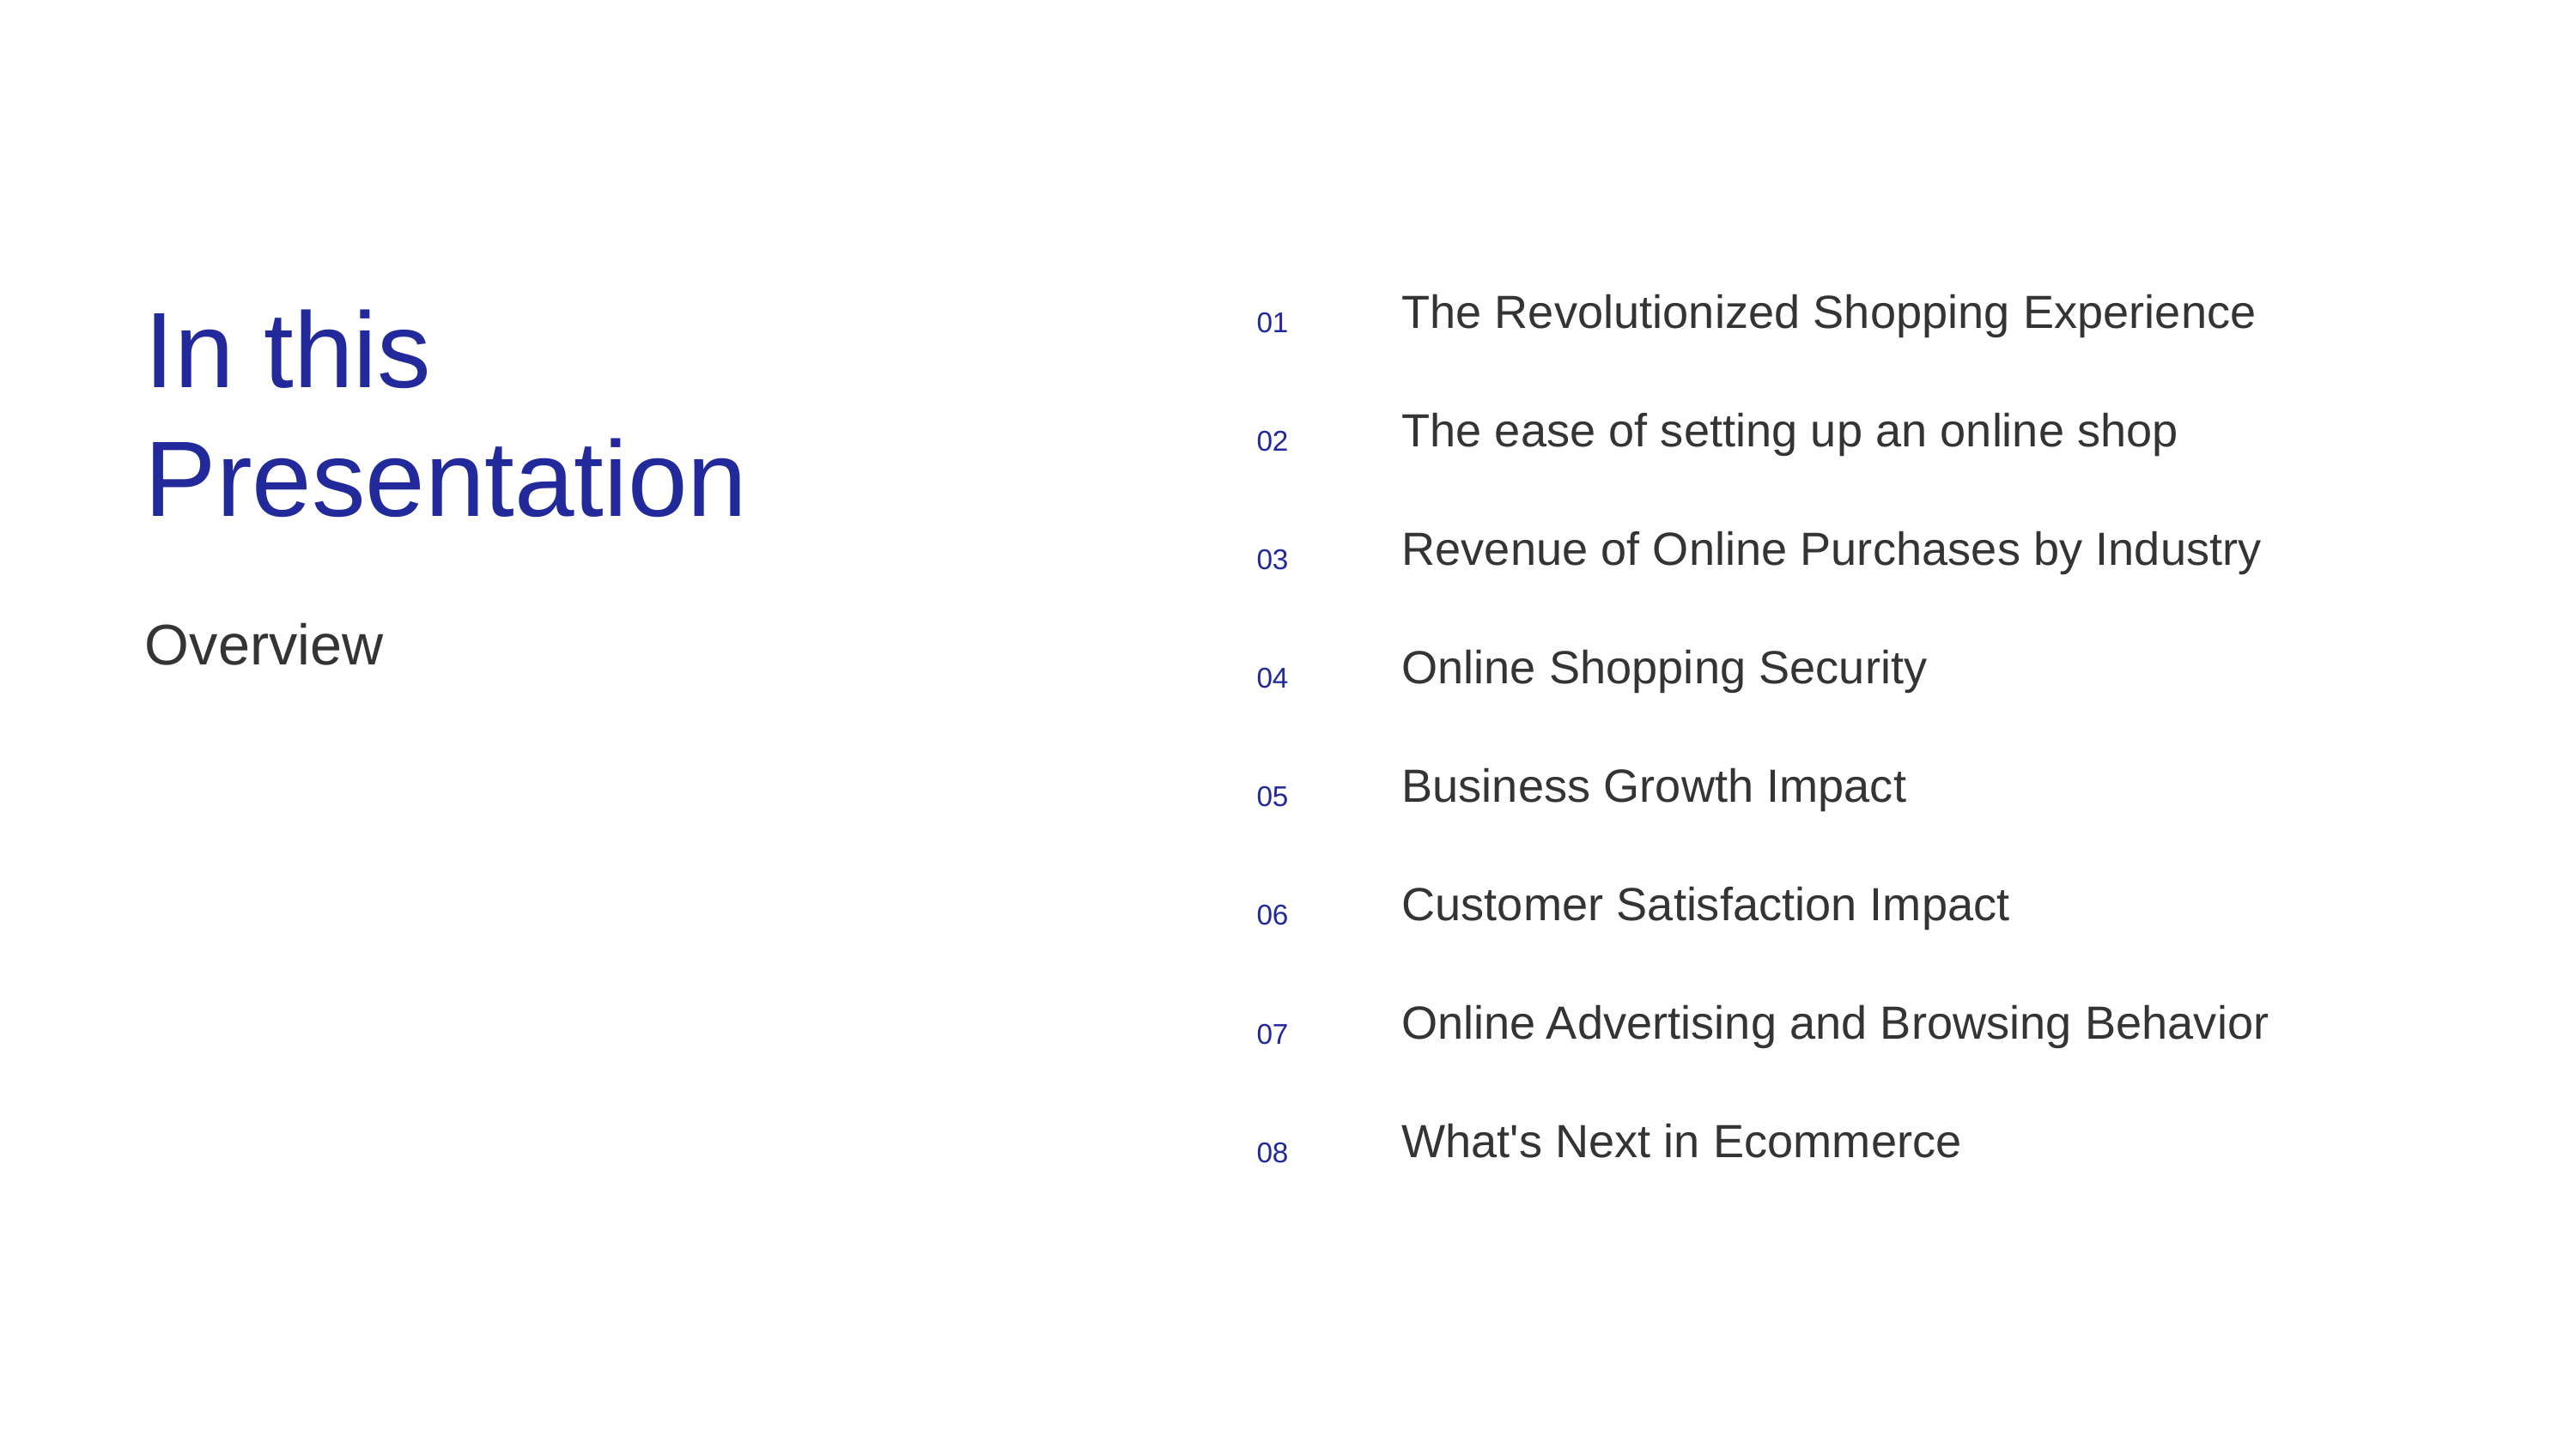

The Revolutionized Shopping Experience
In this Presentation
Overview
01
The ease of setting up an online shop
02
Revenue of Online Purchases by Industry
03
Online Shopping Security
04
Business Growth Impact
05
Customer Satisfaction Impact
06
Online Advertising and Browsing Behavior
07
What's Next in Ecommerce
08